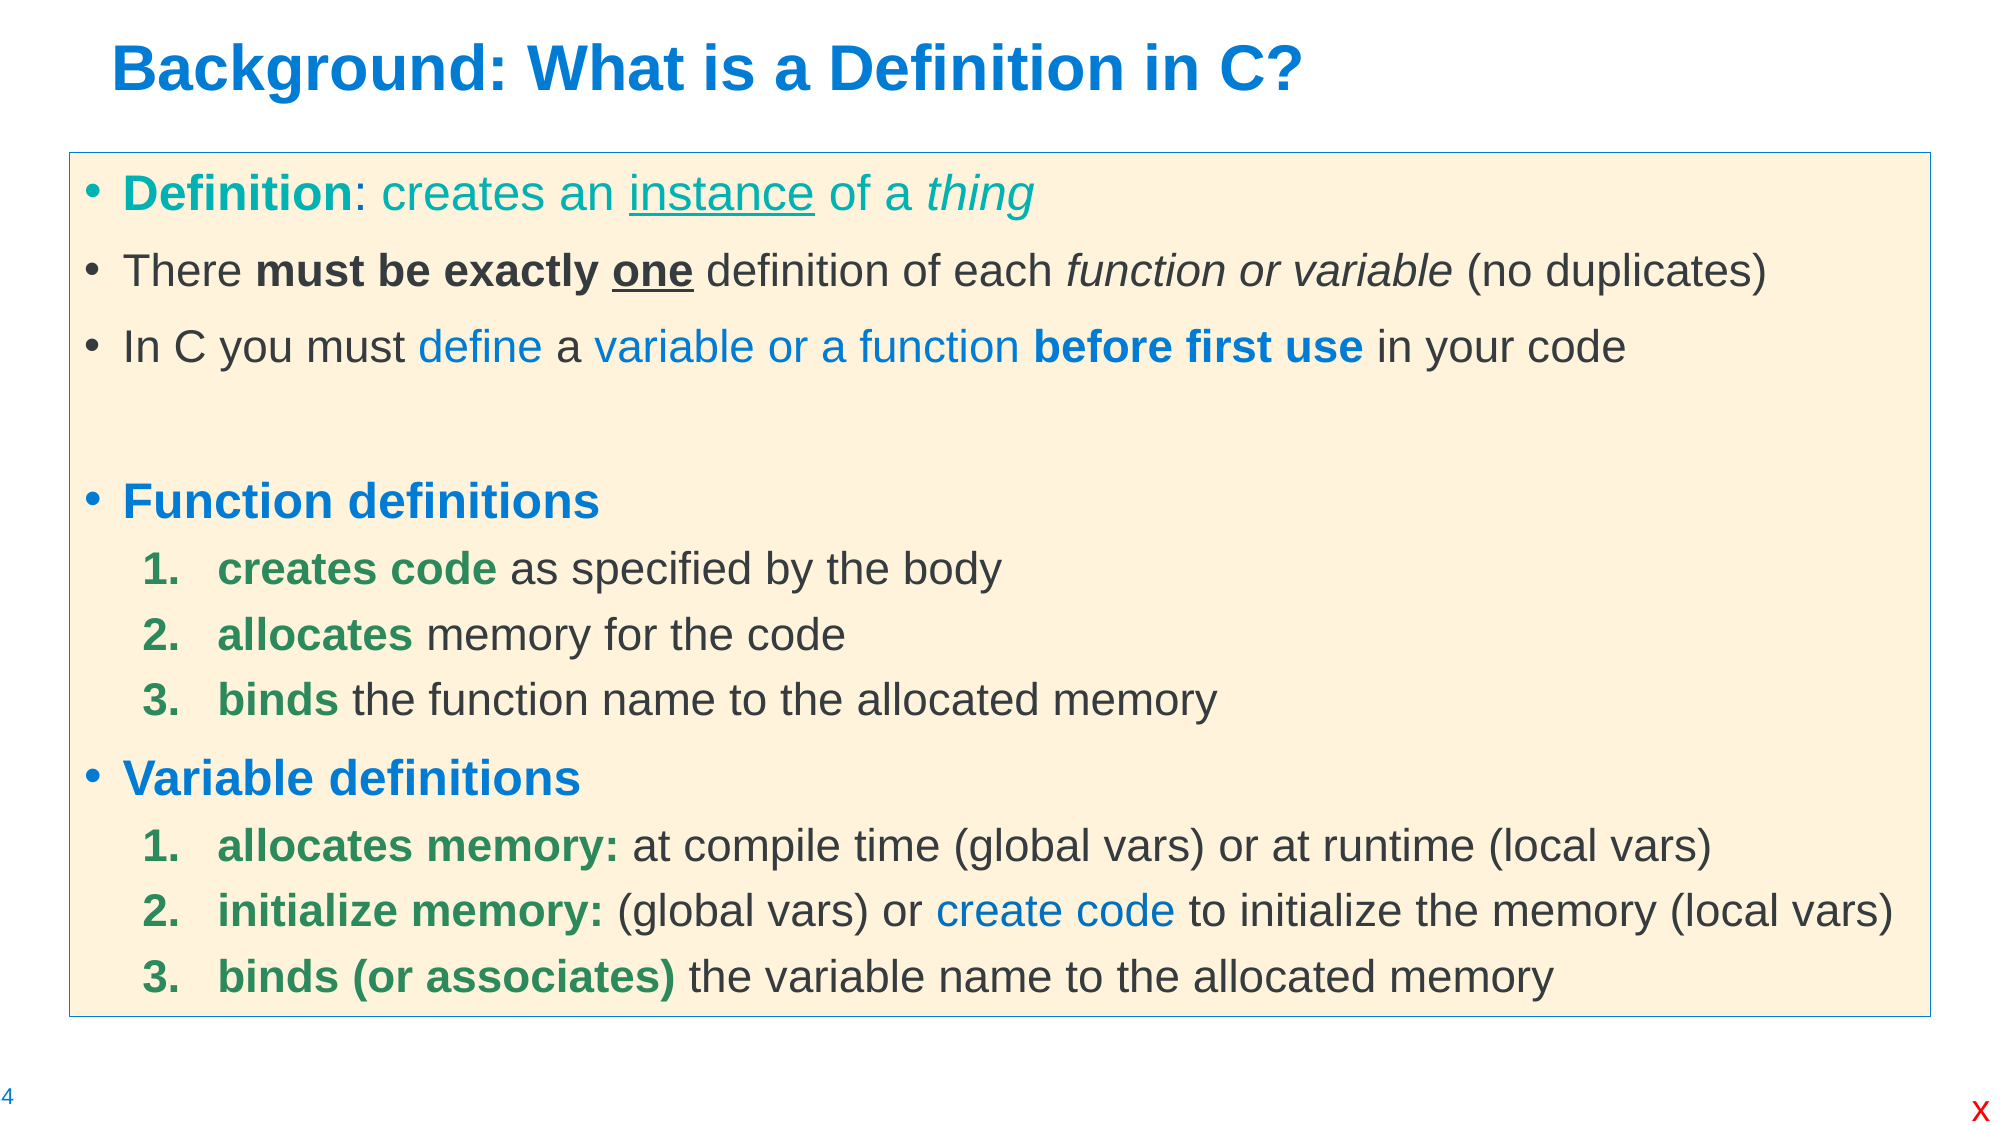

# Background: What is a Definition in C?
Definition: creates an instance of a thing
There must be exactly one definition of each function or variable (no duplicates)
In C you must define a variable or a function before first use in your code

Function definitions
creates code as specified by the body
allocates memory for the code
binds the function name to the allocated memory
Variable definitions
allocates memory: at compile time (global vars) or at runtime (local vars)
initialize memory: (global vars) or create code to initialize the memory (local vars)
binds (or associates) the variable name to the allocated memory
x